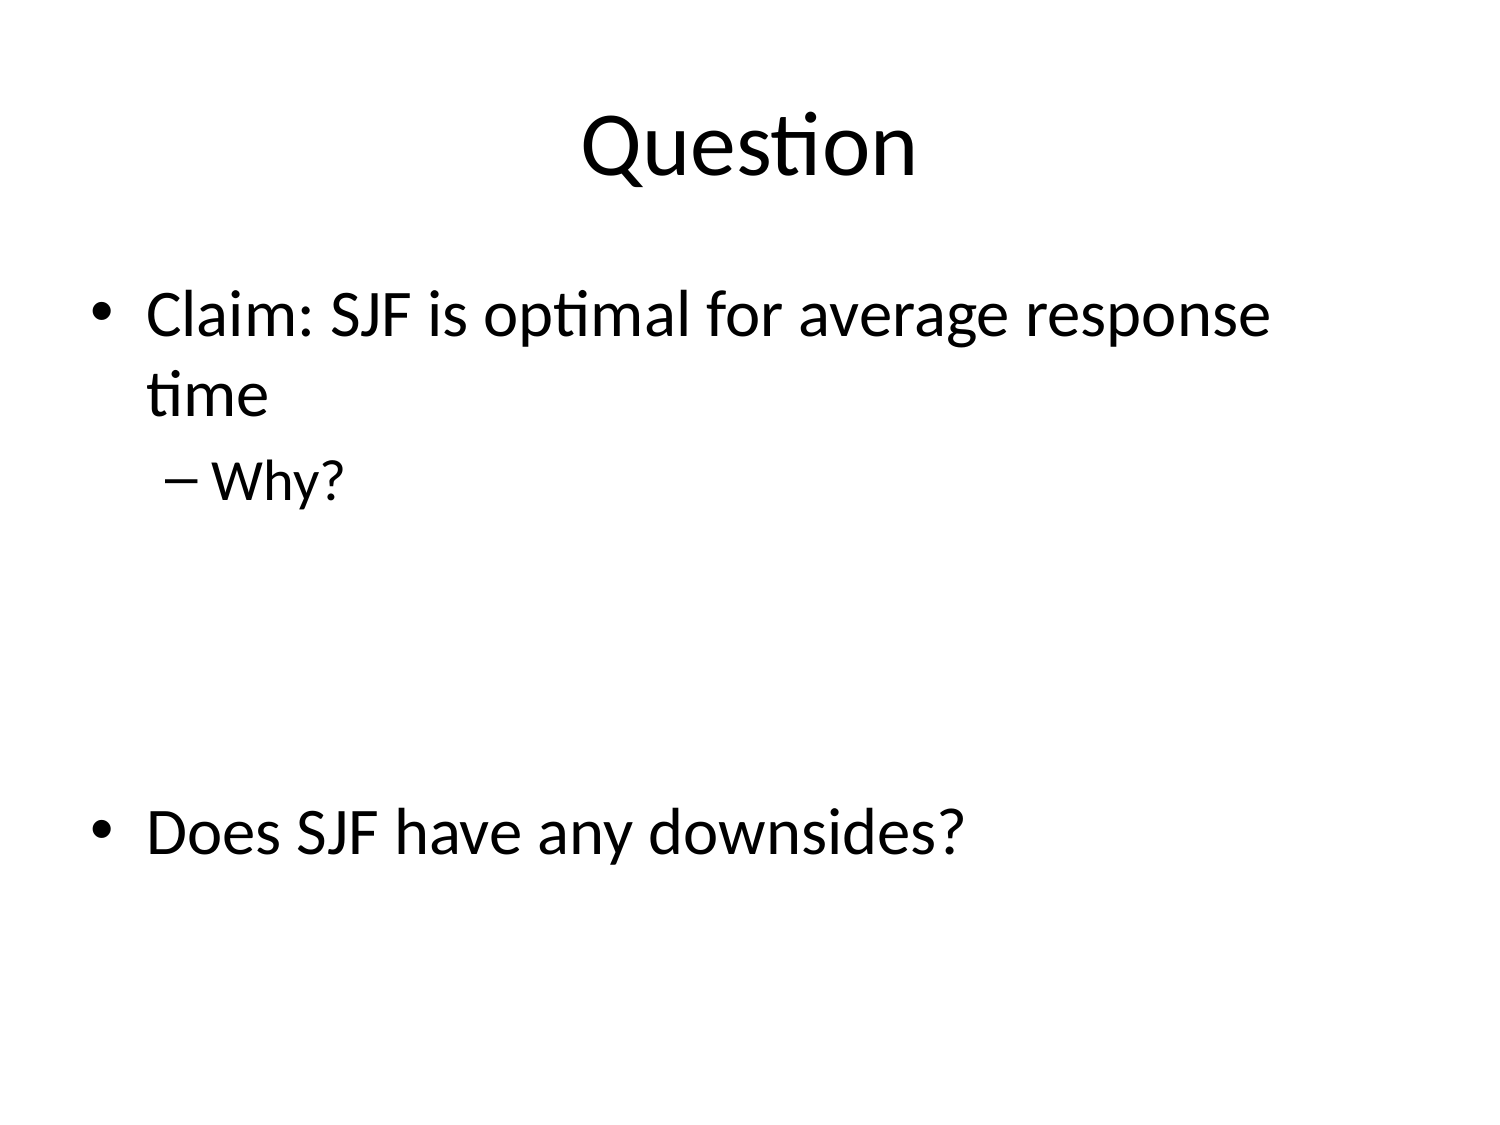

# Question
Claim: SJF is optimal for average response time
Why?

Does SJF have any downsides?